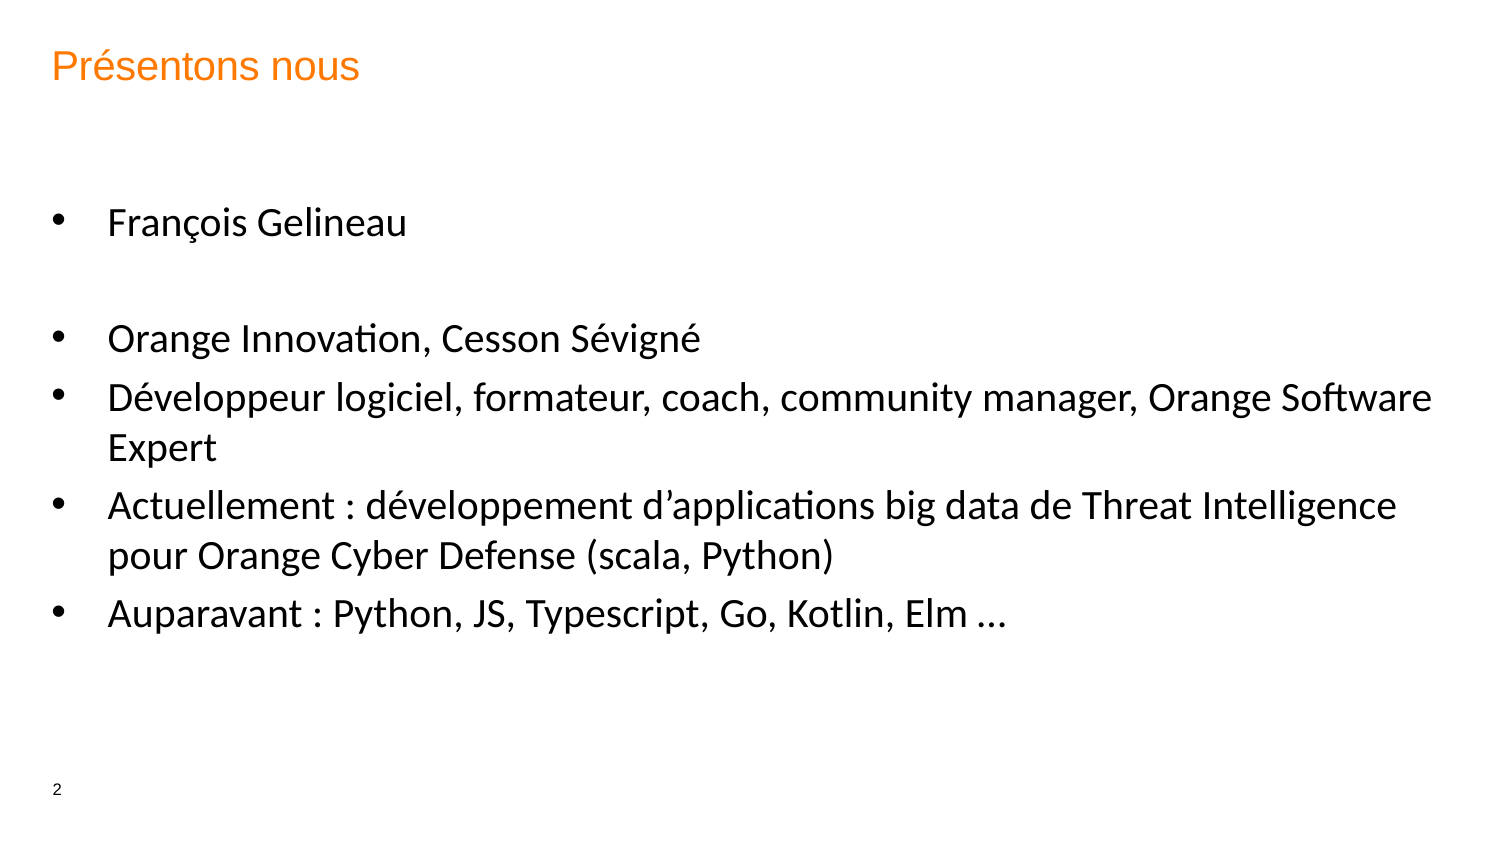

Présentons nous
François Gelineau

Orange Innovation, Cesson Sévigné
Développeur logiciel, formateur, coach, community manager, Orange Software Expert
Actuellement : développement d’applications big data de Threat Intelligence pour Orange Cyber Defense (scala, Python)
Auparavant : Python, JS, Typescript, Go, Kotlin, Elm …